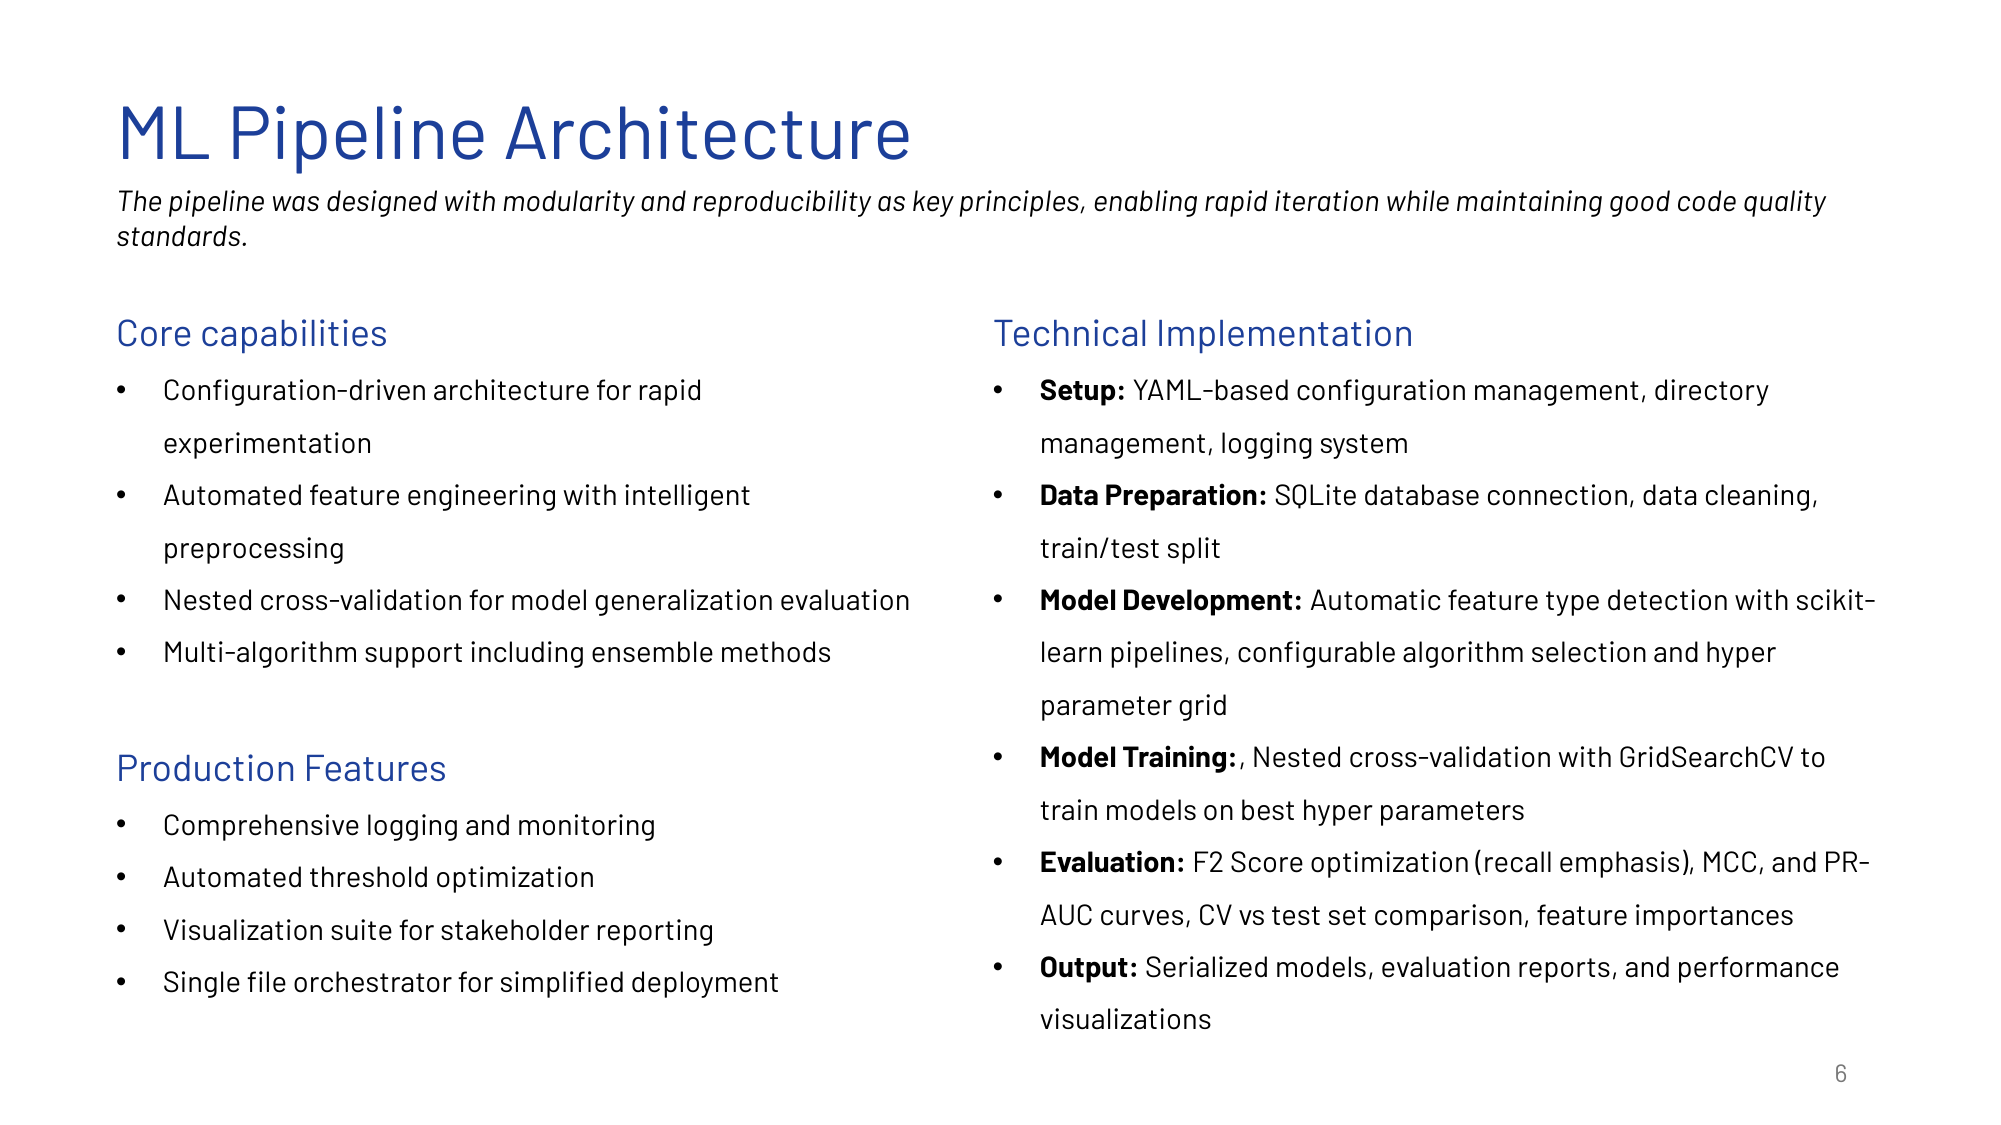

ML Pipeline Architecture
The pipeline was designed with modularity and reproducibility as key principles, enabling rapid iteration while maintaining good code quality standards.
Core capabilities
Configuration-driven architecture for rapid experimentation
Automated feature engineering with intelligent preprocessing
Nested cross-validation for model generalization evaluation
Multi-algorithm support including ensemble methods

Production Features
Comprehensive logging and monitoring
Automated threshold optimization
Visualization suite for stakeholder reporting
Single file orchestrator for simplified deployment
Technical Implementation
Setup: YAML-based configuration management, directory management, logging system
Data Preparation: SQLite database connection, data cleaning, train/test split
Model Development: Automatic feature type detection with scikit-learn pipelines, configurable algorithm selection and hyper parameter grid
Model Training:, Nested cross-validation with GridSearchCV to train models on best hyper parameters
Evaluation: F2 Score optimization (recall emphasis), MCC, and PR-AUC curves, CV vs test set comparison, feature importances
Output: Serialized models, evaluation reports, and performance visualizations
6